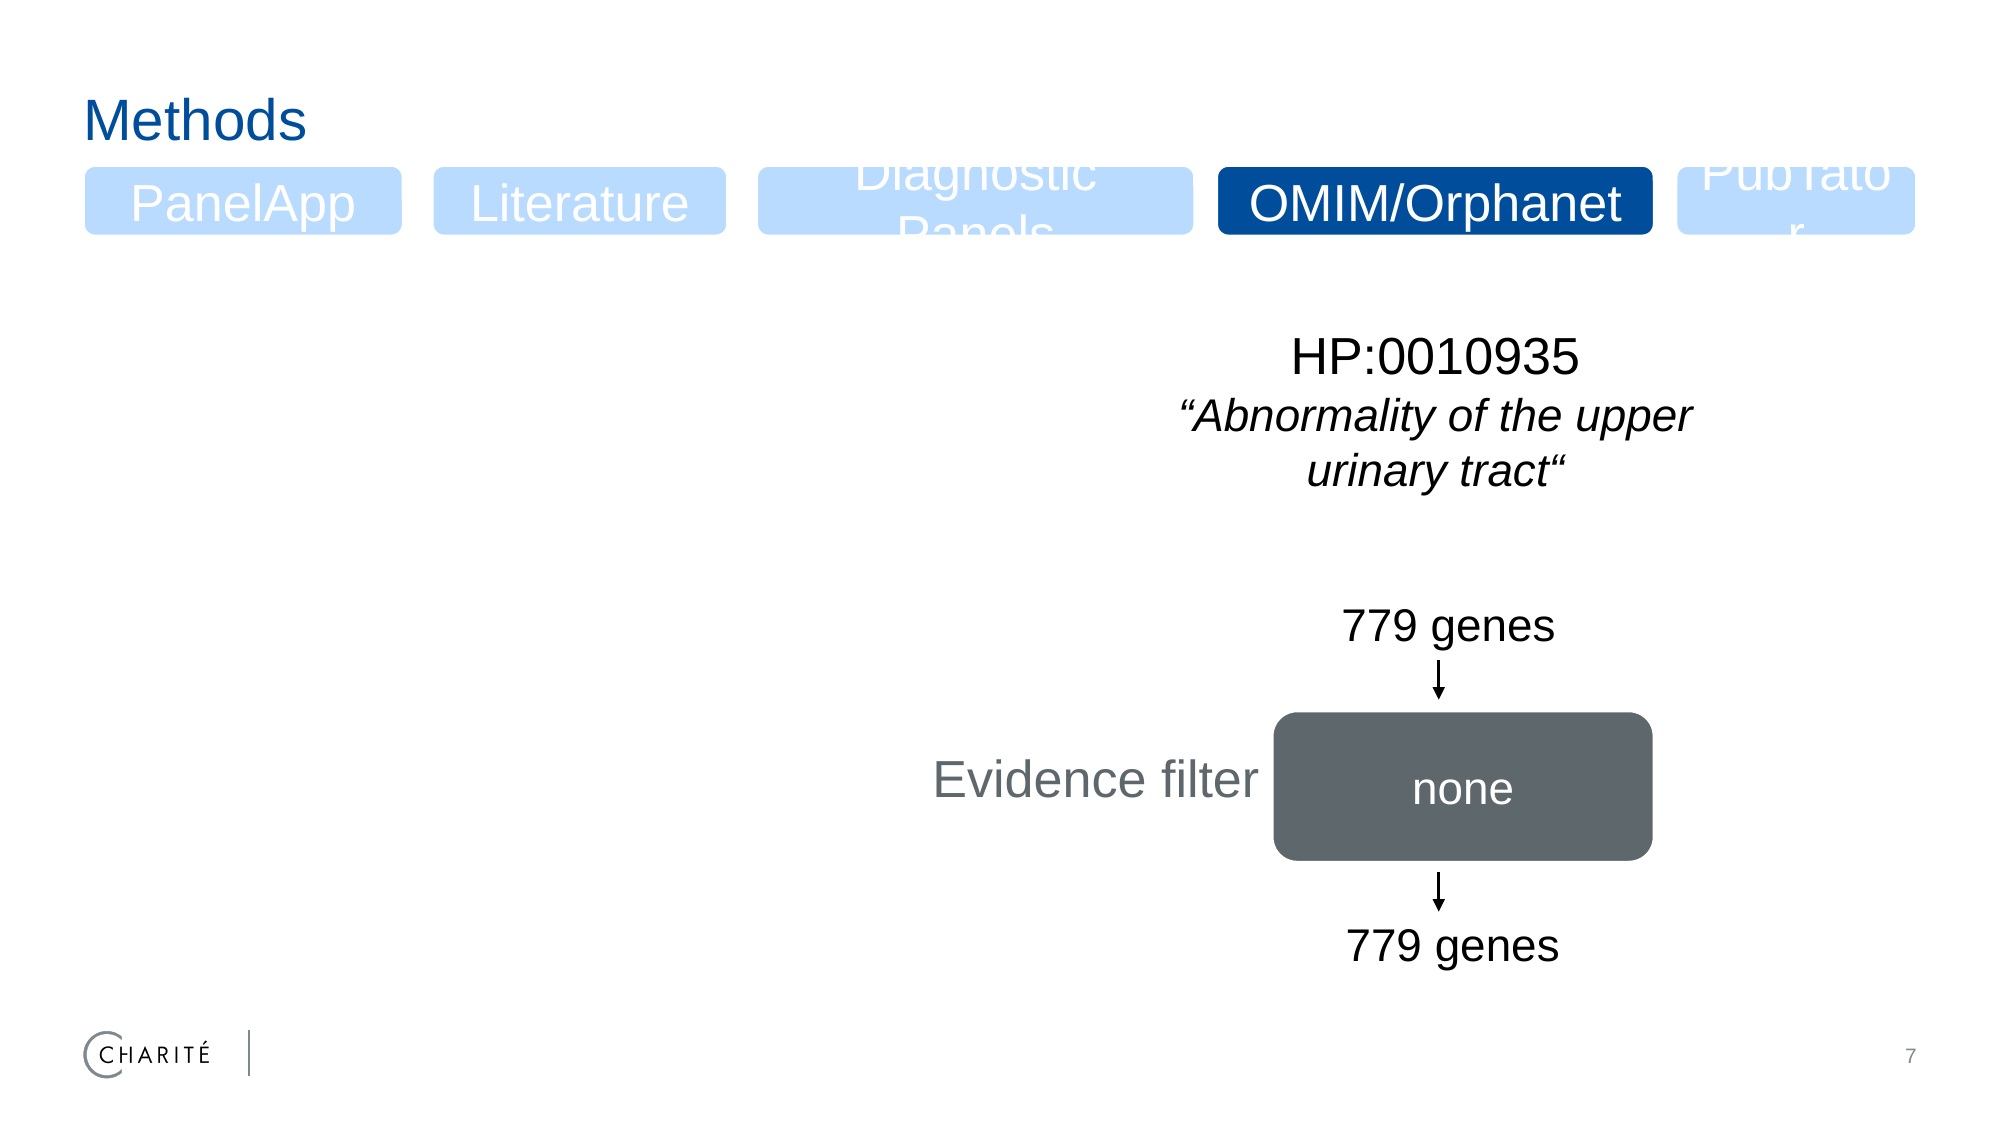

# Methods
PanelApp
Literature
Diagnostic Panels
OMIM/Orphanet
PubTator
HP:0010935
“Abnormality of the upper urinary tract“
779 genes
none
779 genes
Evidence filter
7